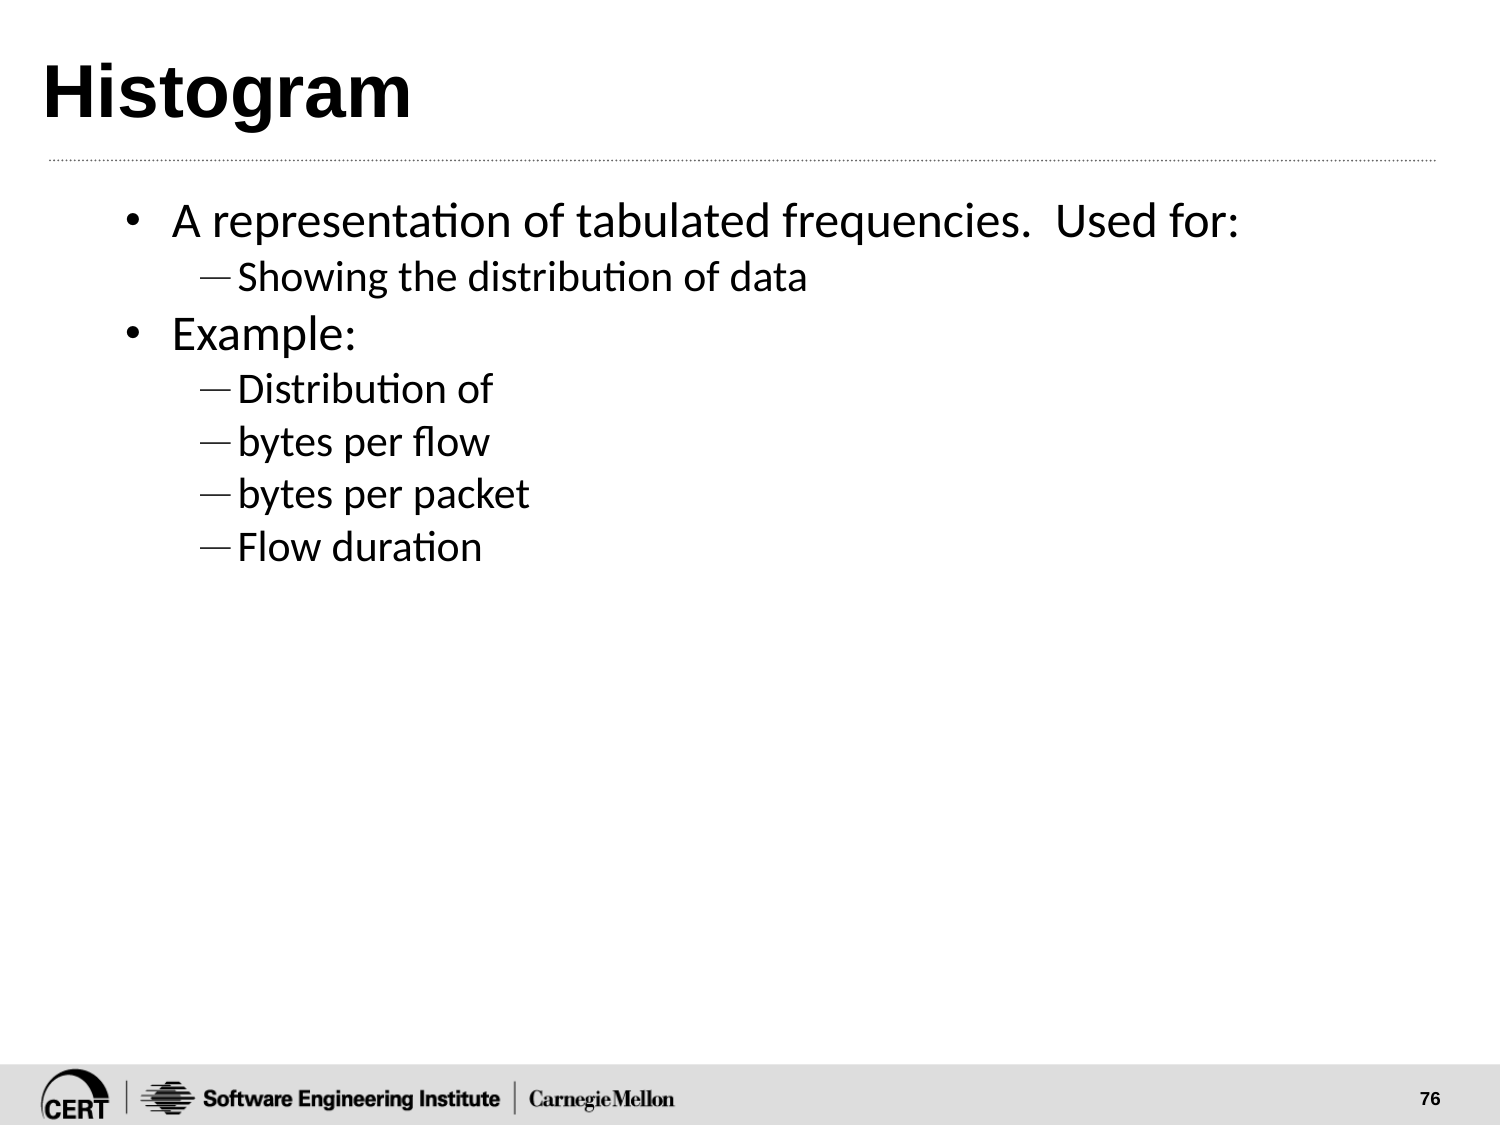

# Histogram
A representation of tabulated frequencies.  Used for:
Showing the distribution of data
Example:
Distribution of
bytes per flow
bytes per packet
Flow duration